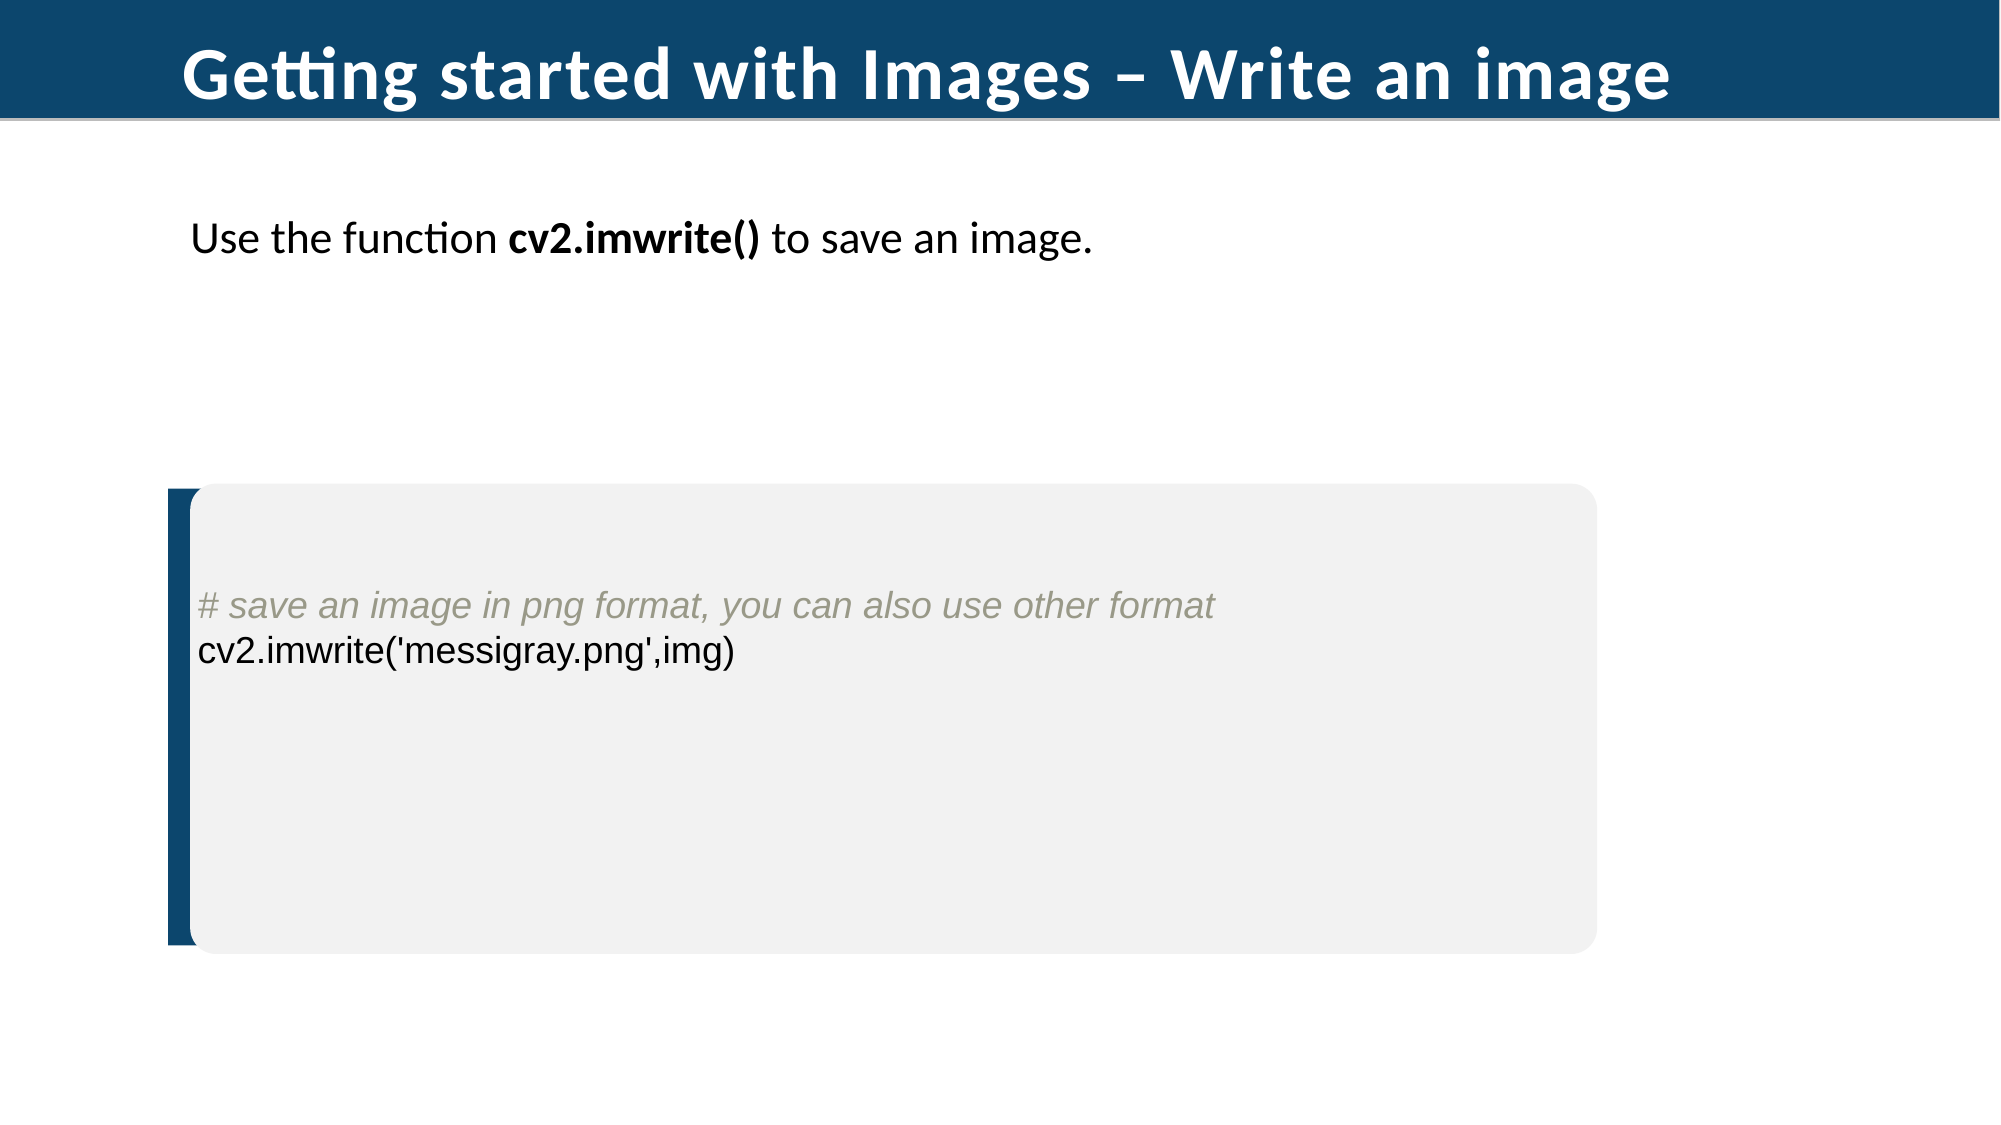

Getting started with Images – Write an image
Use the function cv2.imwrite() to save an image.

# save an image in png format, you can also use other format
cv2.imwrite('messigray.png',img)